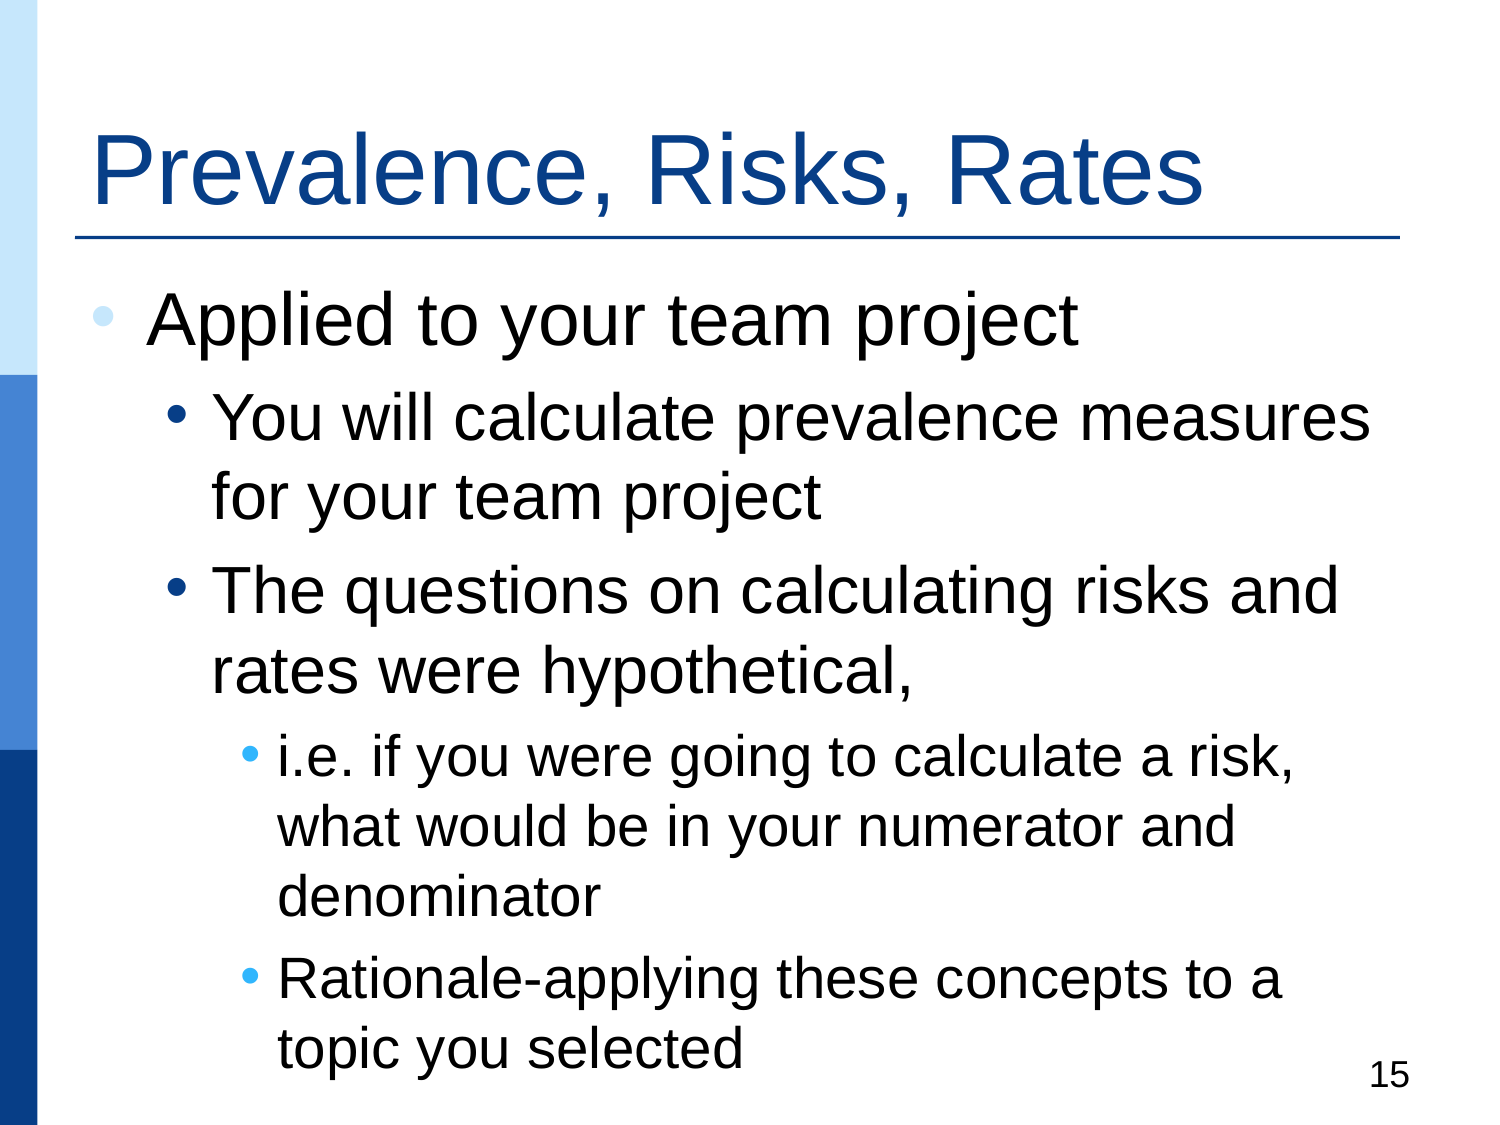

# Prevalence, Risks, Rates
Applied to your team project
You will calculate prevalence measures for your team project
The questions on calculating risks and rates were hypothetical,
i.e. if you were going to calculate a risk, what would be in your numerator and denominator
Rationale-applying these concepts to a topic you selected
15